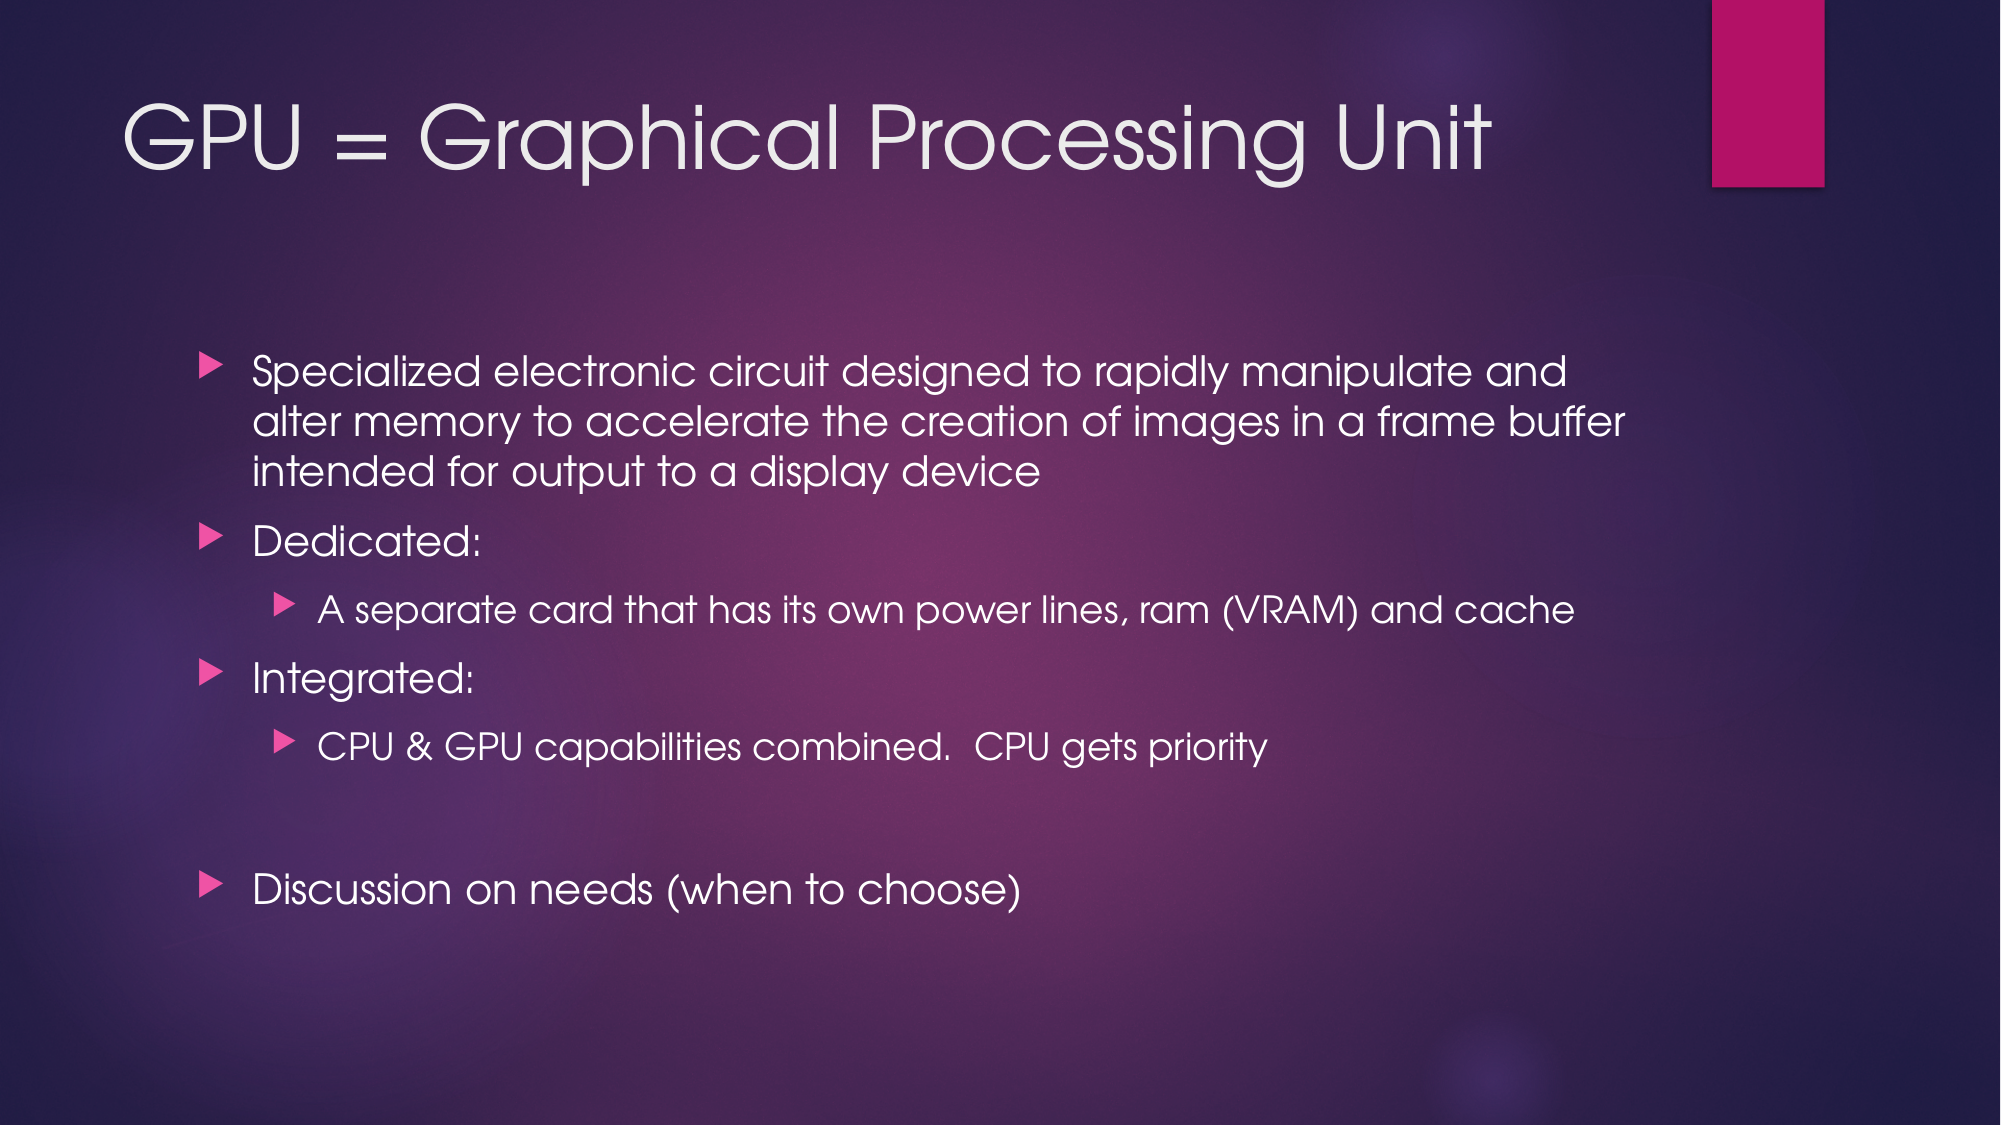

# GPU = Graphical Processing Unit
Specialized electronic circuit designed to rapidly manipulate and alter memory to accelerate the creation of images in a frame buffer intended for output to a display device
Dedicated:
A separate card that has its own power lines, ram (VRAM) and cache
Integrated:
CPU & GPU capabilities combined.  CPU gets priority

Discussion on needs (when to choose)